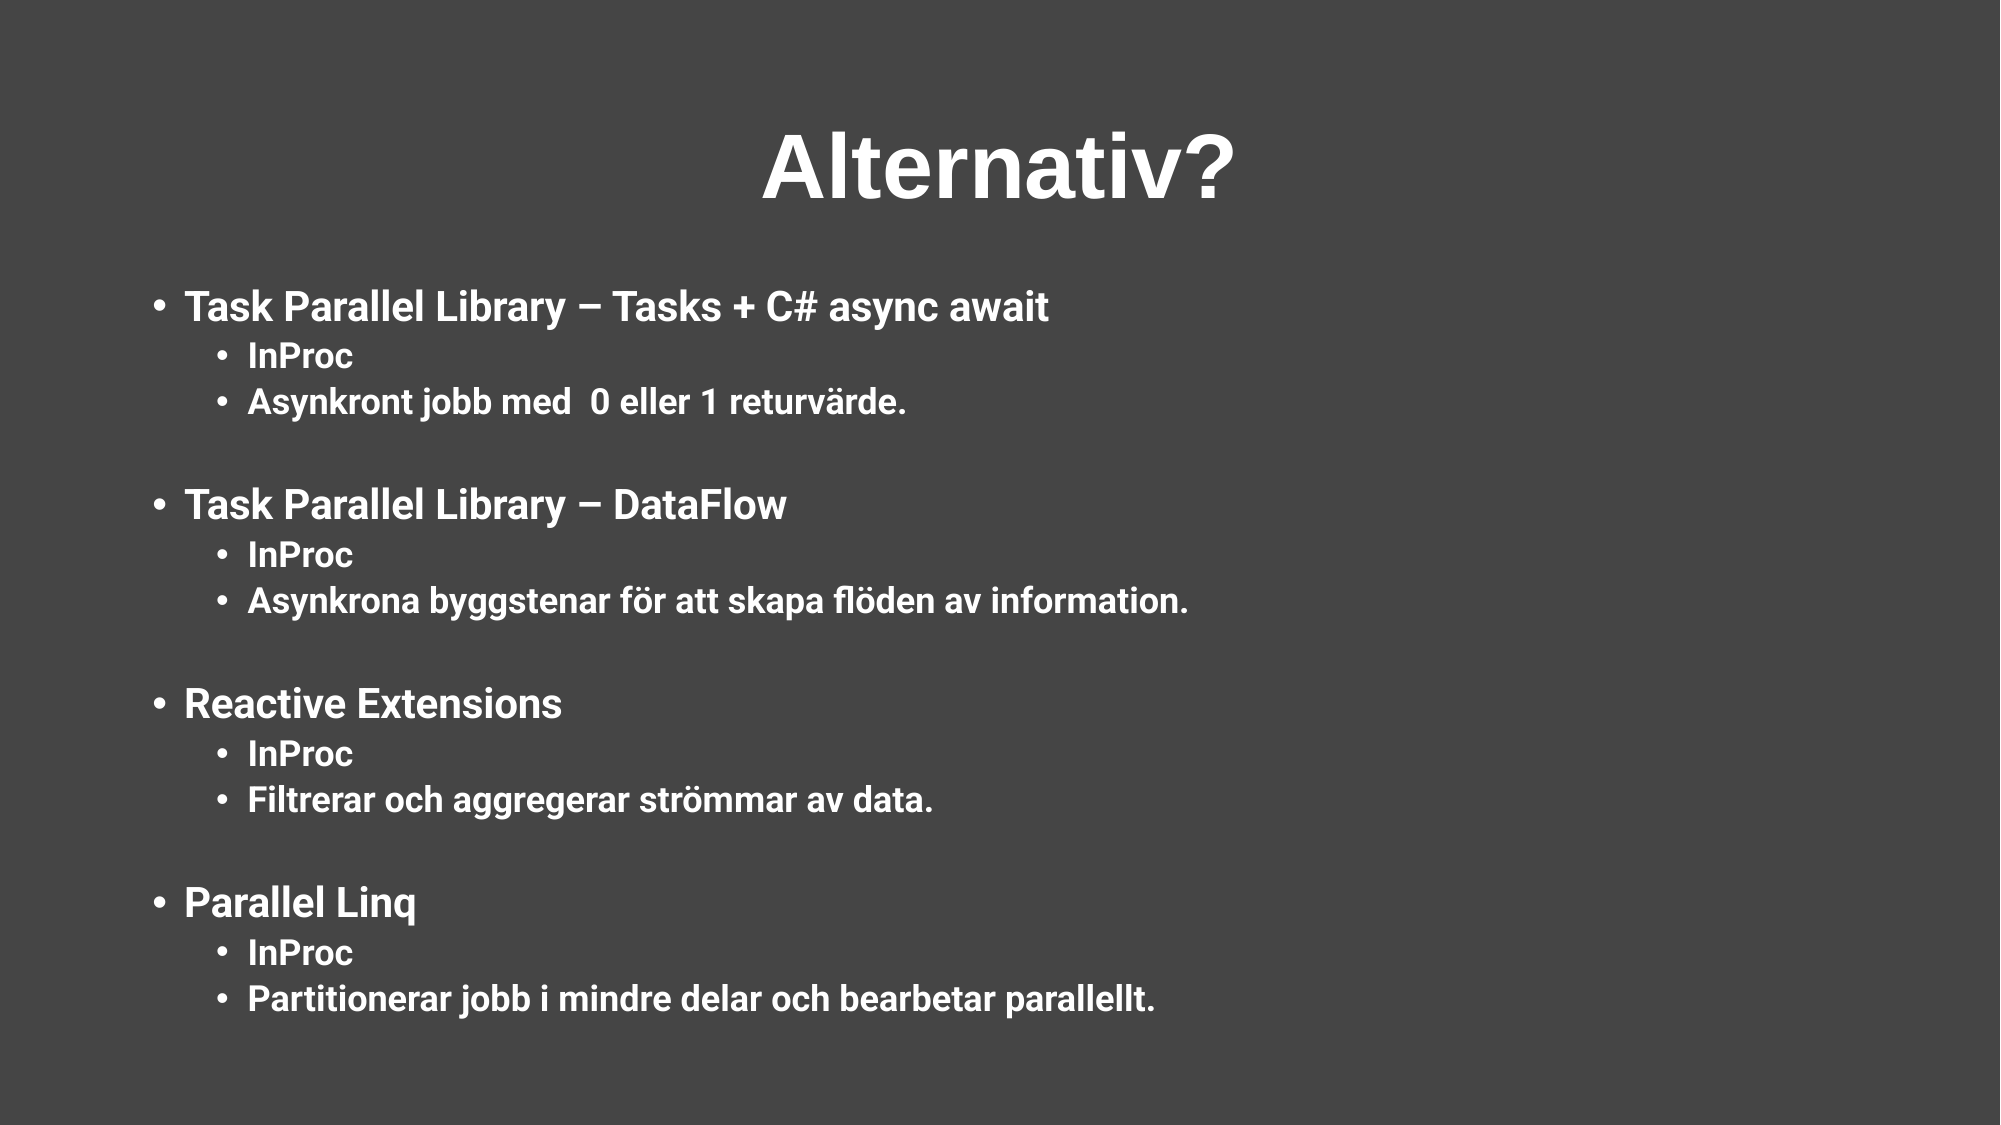

# Alternativ?
Task Parallel Library – Tasks + C# async await
InProc
Asynkront jobb med  0 eller 1 returvärde.

Task Parallel Library – DataFlow
InProc
Asynkrona byggstenar för att skapa flöden av information.

Reactive Extensions
InProc
Filtrerar och aggregerar strömmar av data.

Parallel Linq
InProc
Partitionerar jobb i mindre delar och bearbetar parallellt.